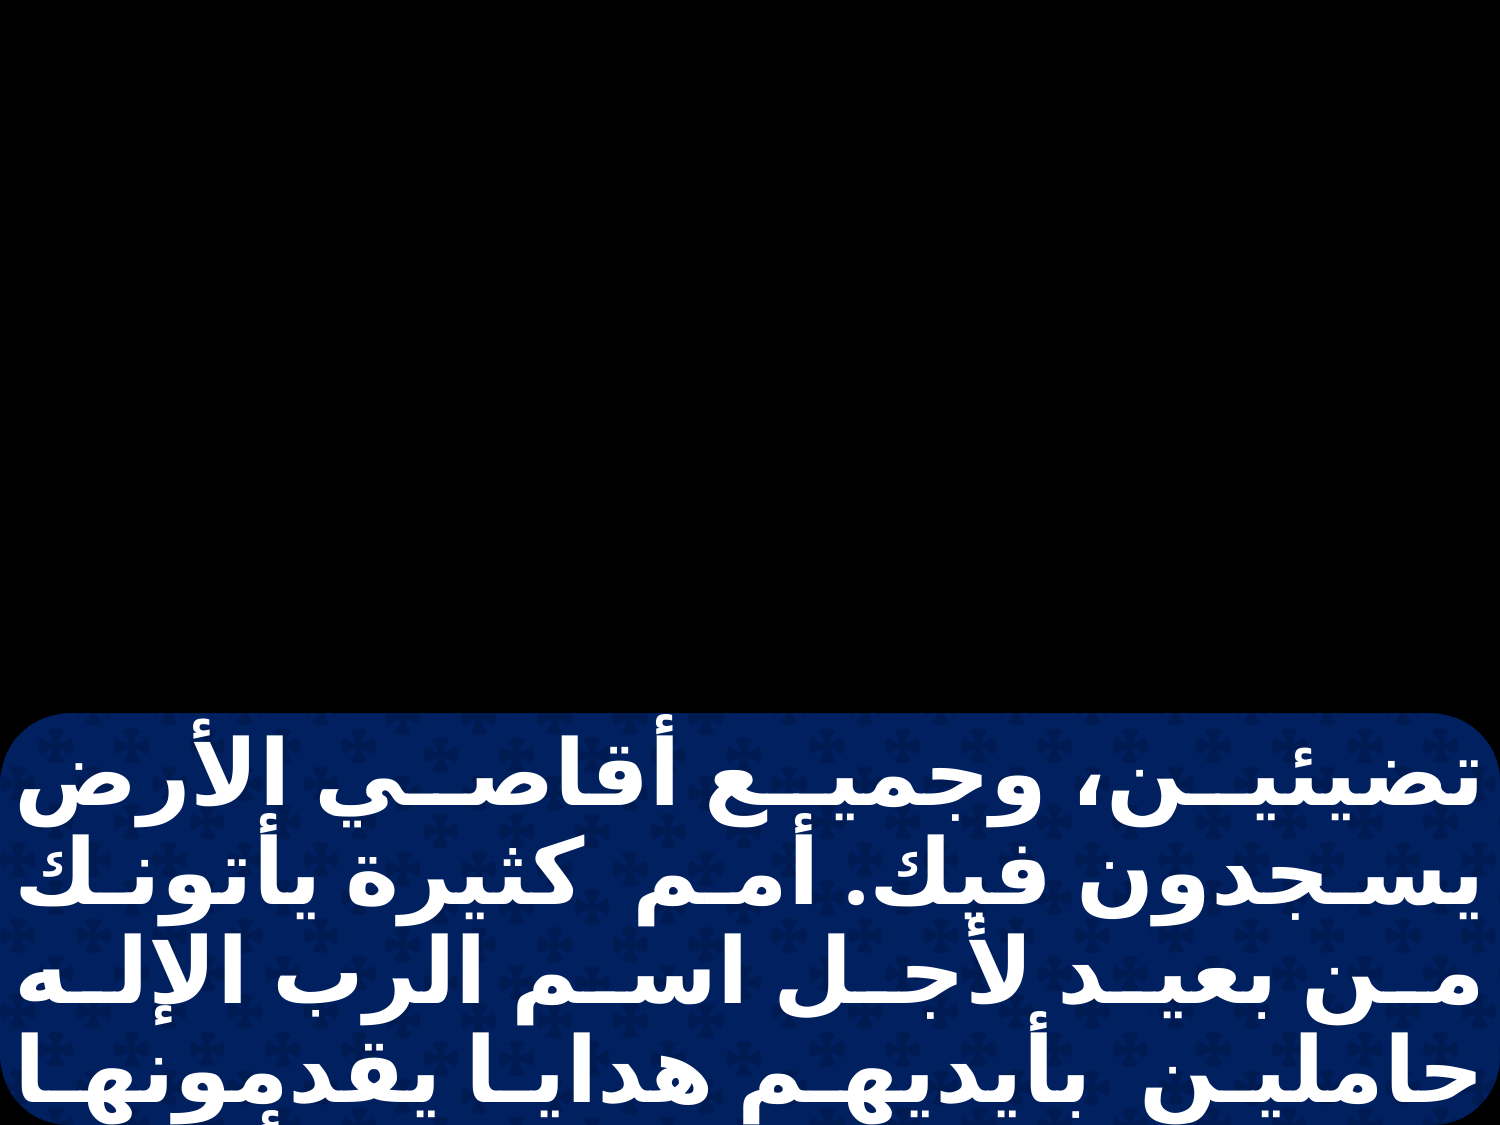

تضيئين، وجميع أقاصي الأرض يسجدون فيك. أمم  كثيرة يأتونك من بعيد لأجل اسم الرب الإله حاملين  بأيديهم هدايا يقدمونها لملك السماء. يسبحك أجيال  الأجيال ويعطونك السرور، ويسجدون للرب فيك